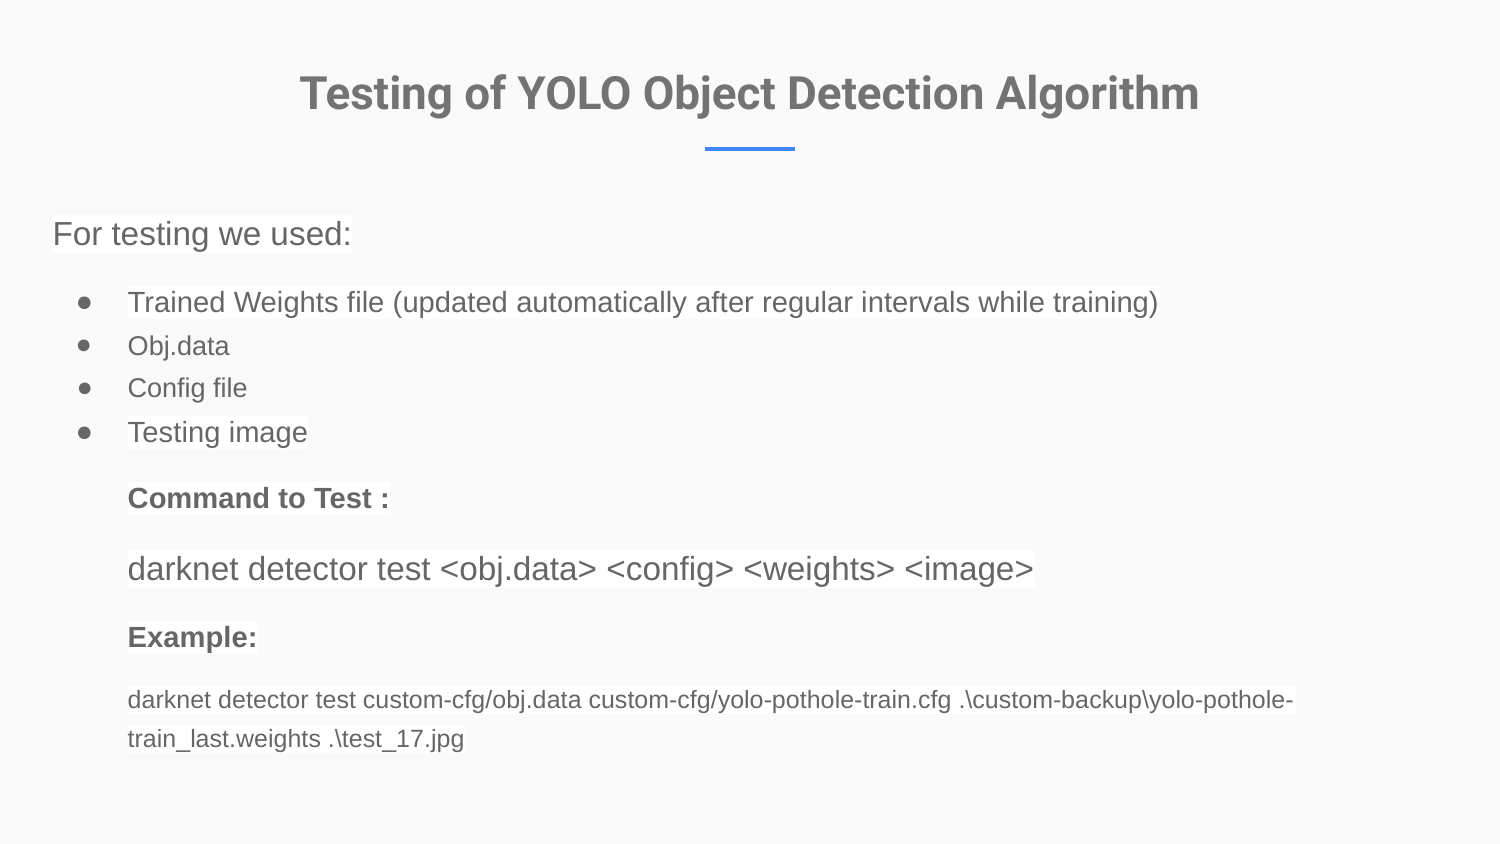

Testing of YOLO Object Detection Algorithm
For testing we used:
Trained Weights file (updated automatically after regular intervals while training)
Obj.data
Config file
Testing image
Command to Test :
darknet detector test <obj.data> <config> <weights> <image>
Example:
darknet detector test custom-cfg/obj.data custom-cfg/yolo-pothole-train.cfg .\custom-backup\yolo-pothole-train_last.weights .\test_17.jpg